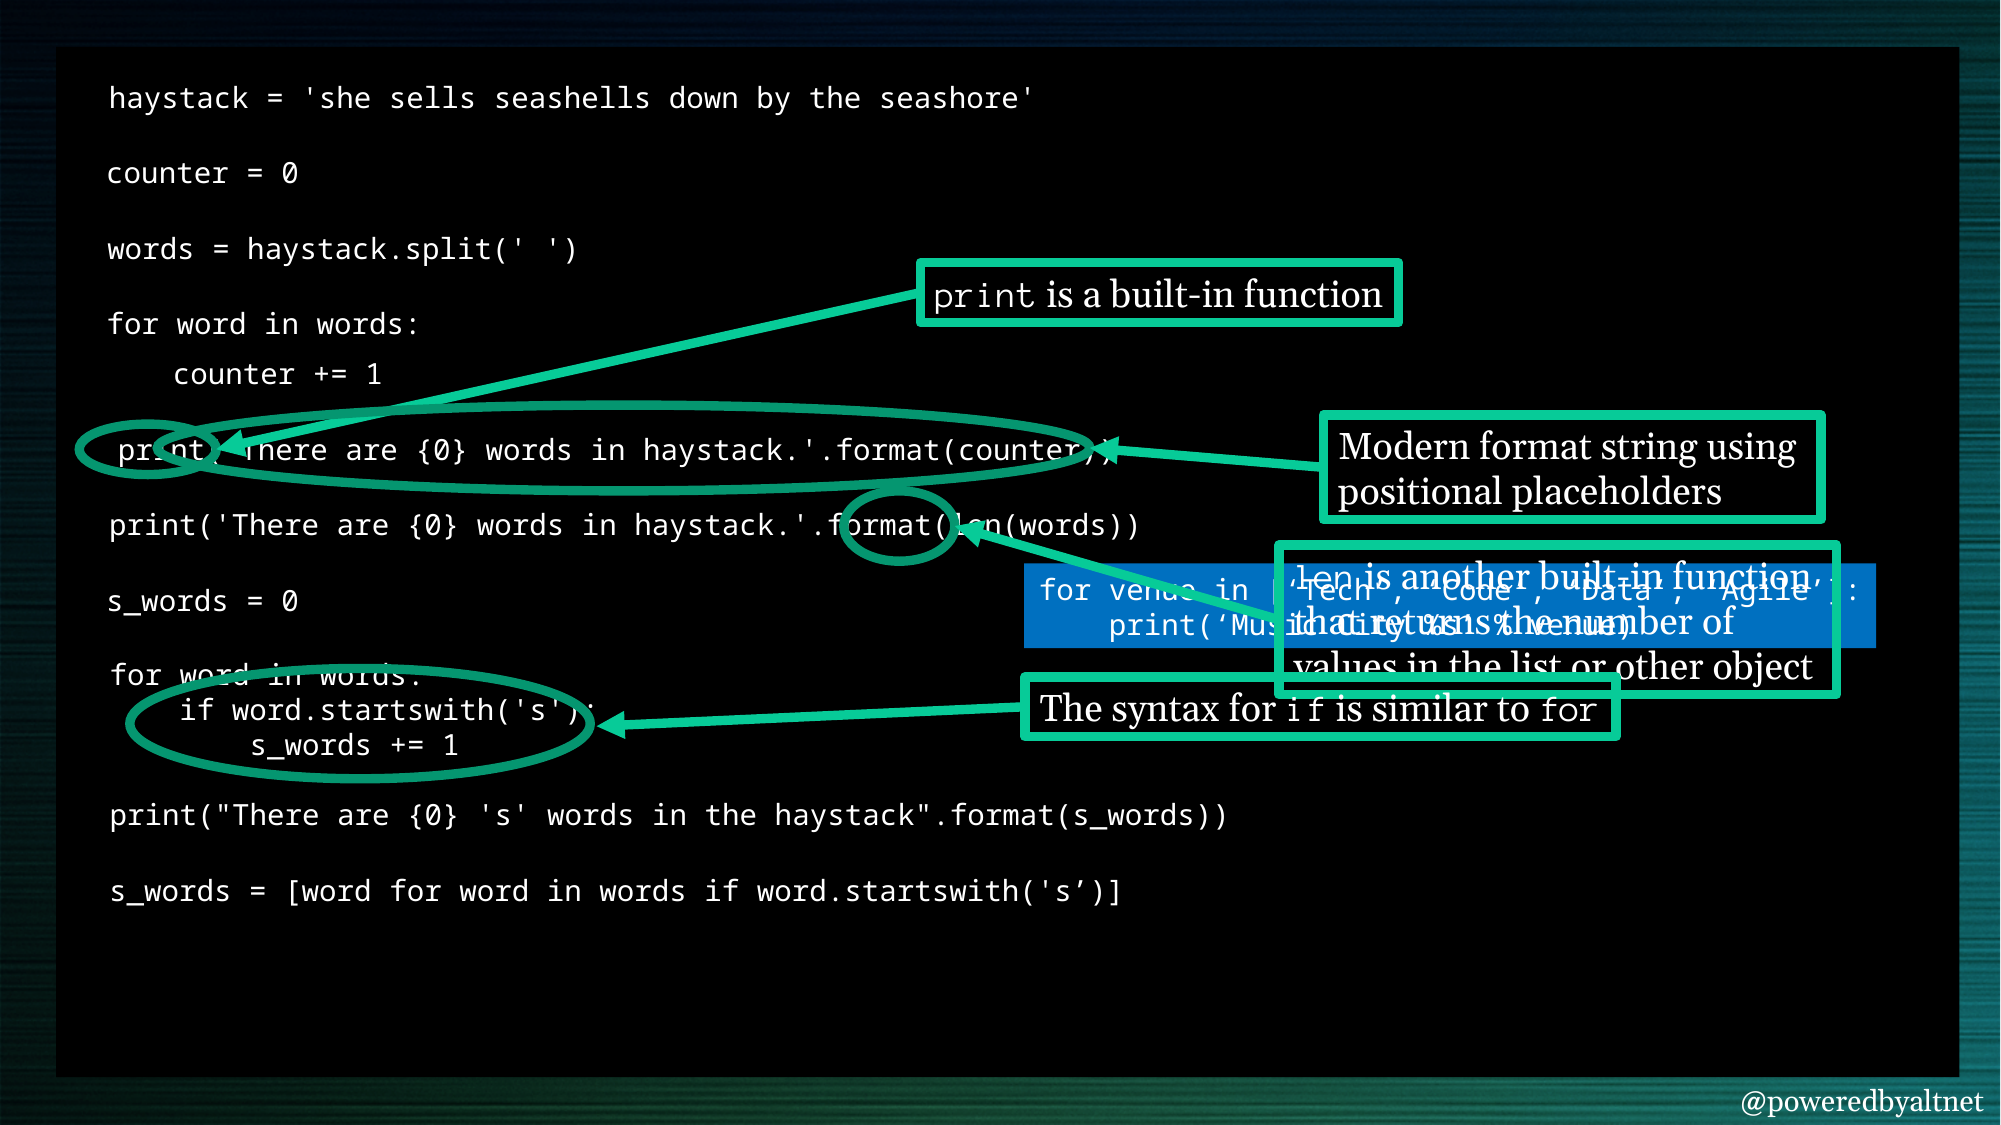

haystack = 'she sells seashells down by the seashore'
counter = 0
words = haystack.split(' ')
print is a built-in function
for word in words:
counter += 1

Modern format string using
positional placeholders

print('There are {0} words in haystack.'.format(counter))

print('There are {0} words in haystack.'.format(len(words))
len is another built-in function
that returns the number of
values in the list or other object
for venue in [‘Tech’, ‘Code’, ‘Data’, ‘Agile’]:
    print(‘Music City %s’ % venue)
s_words = 0
for word in words:
    if word.startswith('s'):
        s_words += 1

print("There are {0} 's' words in the haystack".format(s_words))

The syntax for if is similar to for
s_words = [word for word in words if word.startswith('s’)]
@poweredbyaltnet